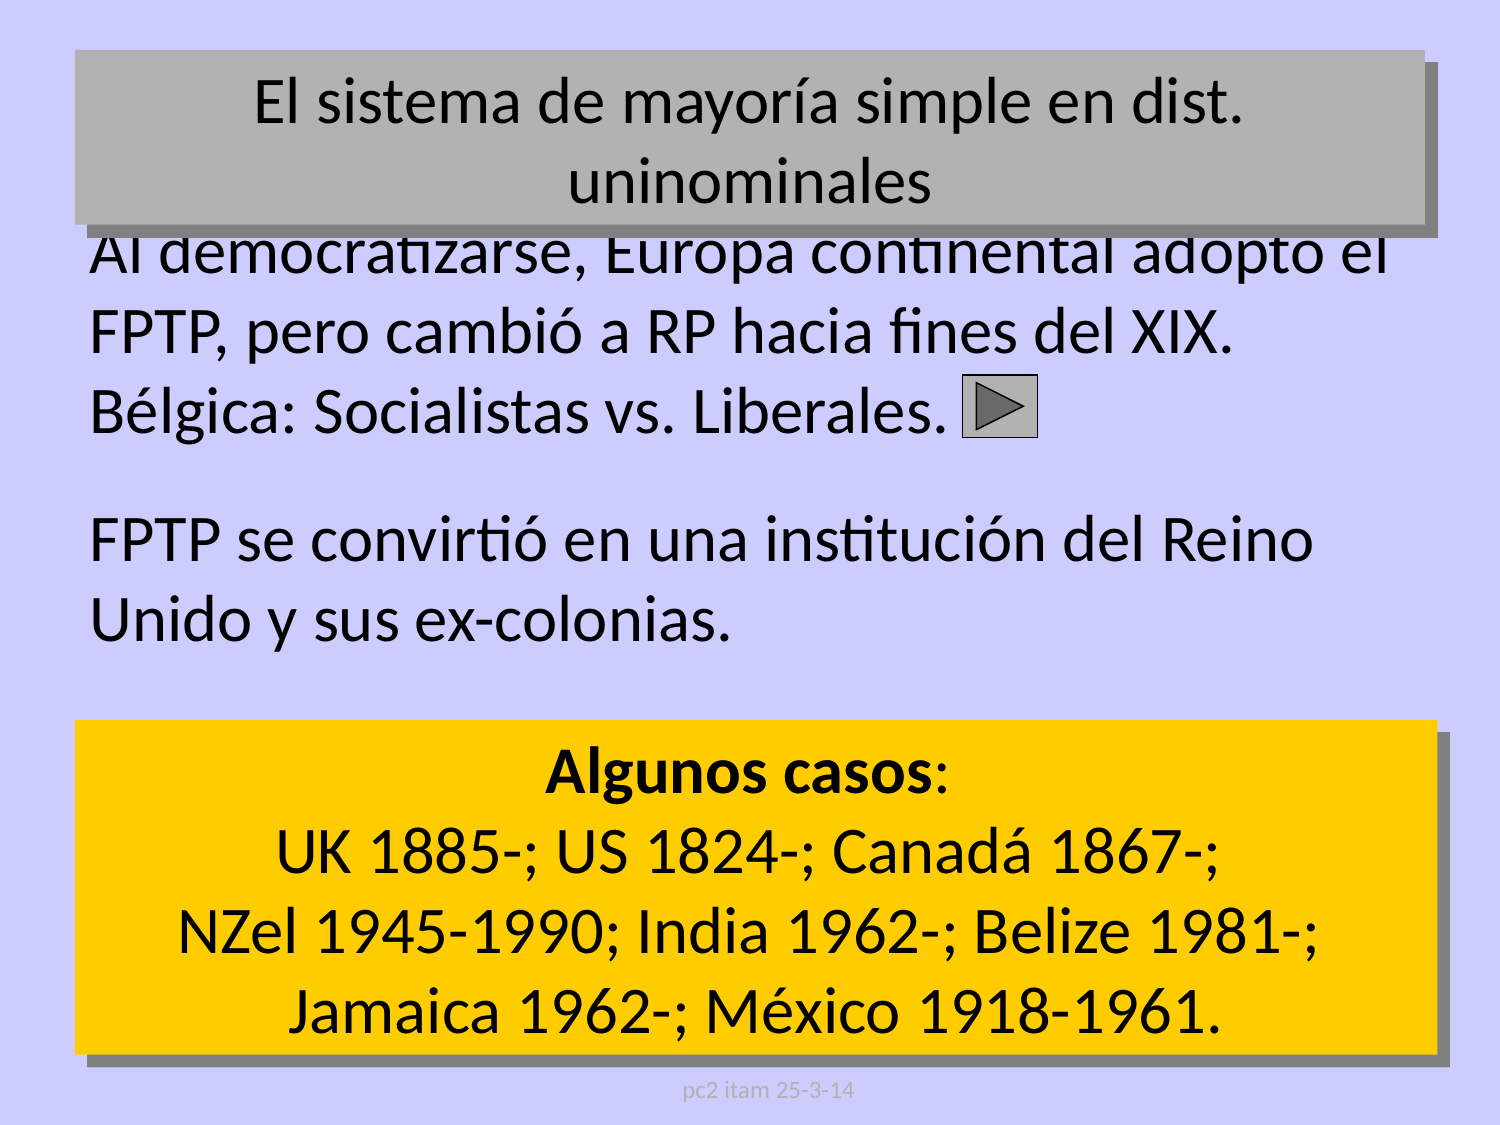

El sistema de mayoría simple en dist. uninominales
Al democratizarse, Europa continental adoptó el FPTP, pero cambió a RP hacia fines del XIX. Bélgica: Socialistas vs. Liberales.

FPTP se convirtió en una institución del Reino Unido y sus ex-colonias.
Algunos casos:
UK 1885-; US 1824-; Canadá 1867-;
NZel 1945-1990; India 1962-; Belize 1981-;
Jamaica 1962-; México 1918-1961.